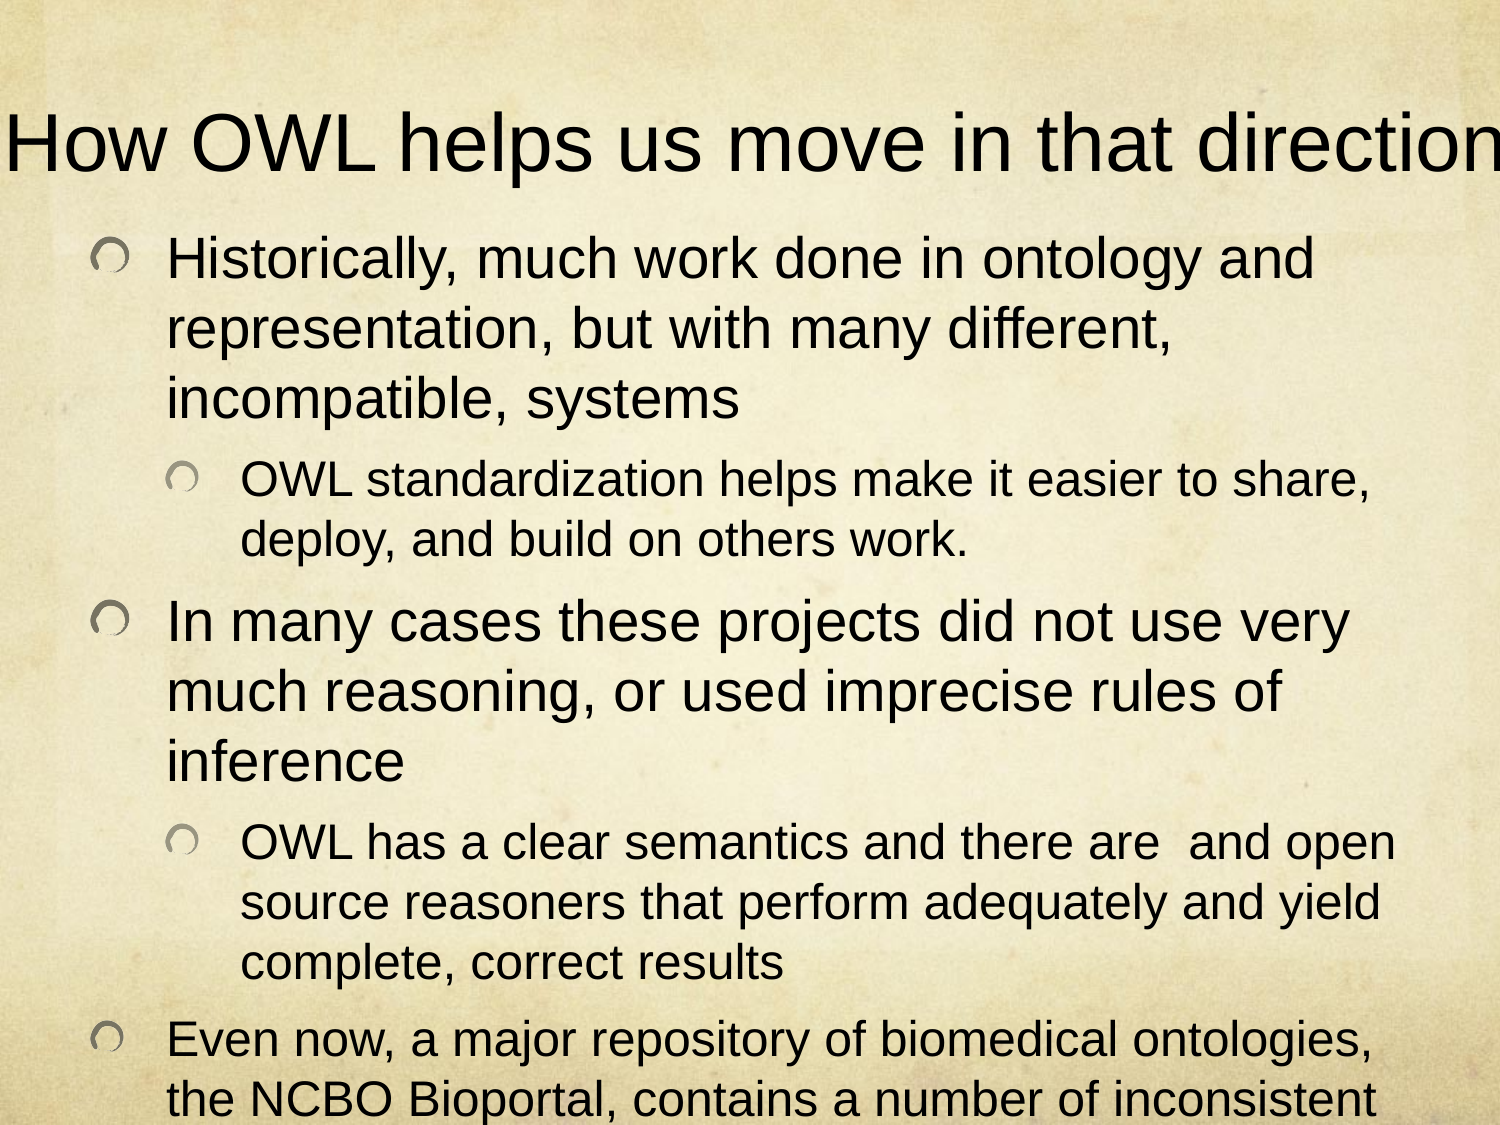

# How OWL helps us move in that direction
Historically, much work done in ontology and representation, but with many different, incompatible, systems
OWL standardization helps make it easier to share, deploy, and build on others work.
In many cases these projects did not use very much reasoning, or used imprecise rules of inference
OWL has a clear semantics and there are  and open source reasoners that perform adequately and yield complete, correct results
Even now, a major repository of biomedical ontologies, the NCBO Bioportal, contains a number of inconsistent ontologies